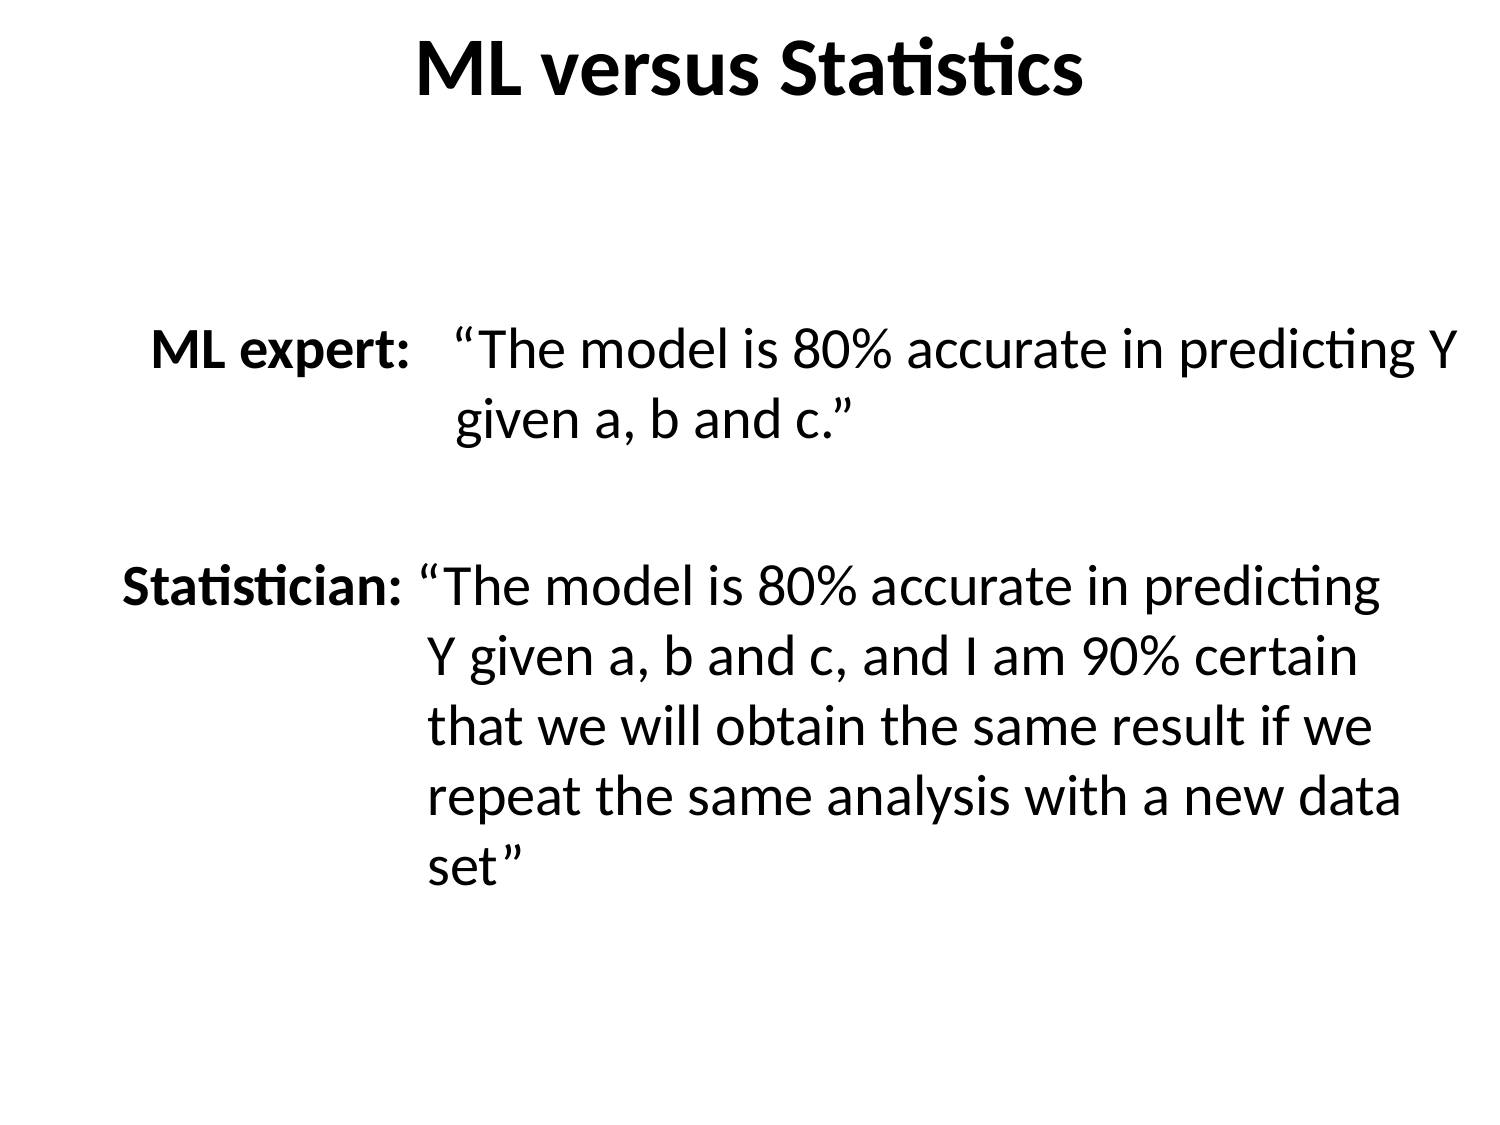

# ML versus Statistics
ML expert:   “The model is 80% accurate in predicting Y
                       given a, b and c.”
Statistician: “The model is 80% accurate in predicting
                       Y given a, b and c, and I am 90% certain
                       that we will obtain the same result if we
                       repeat the same analysis with a new data
                       set”